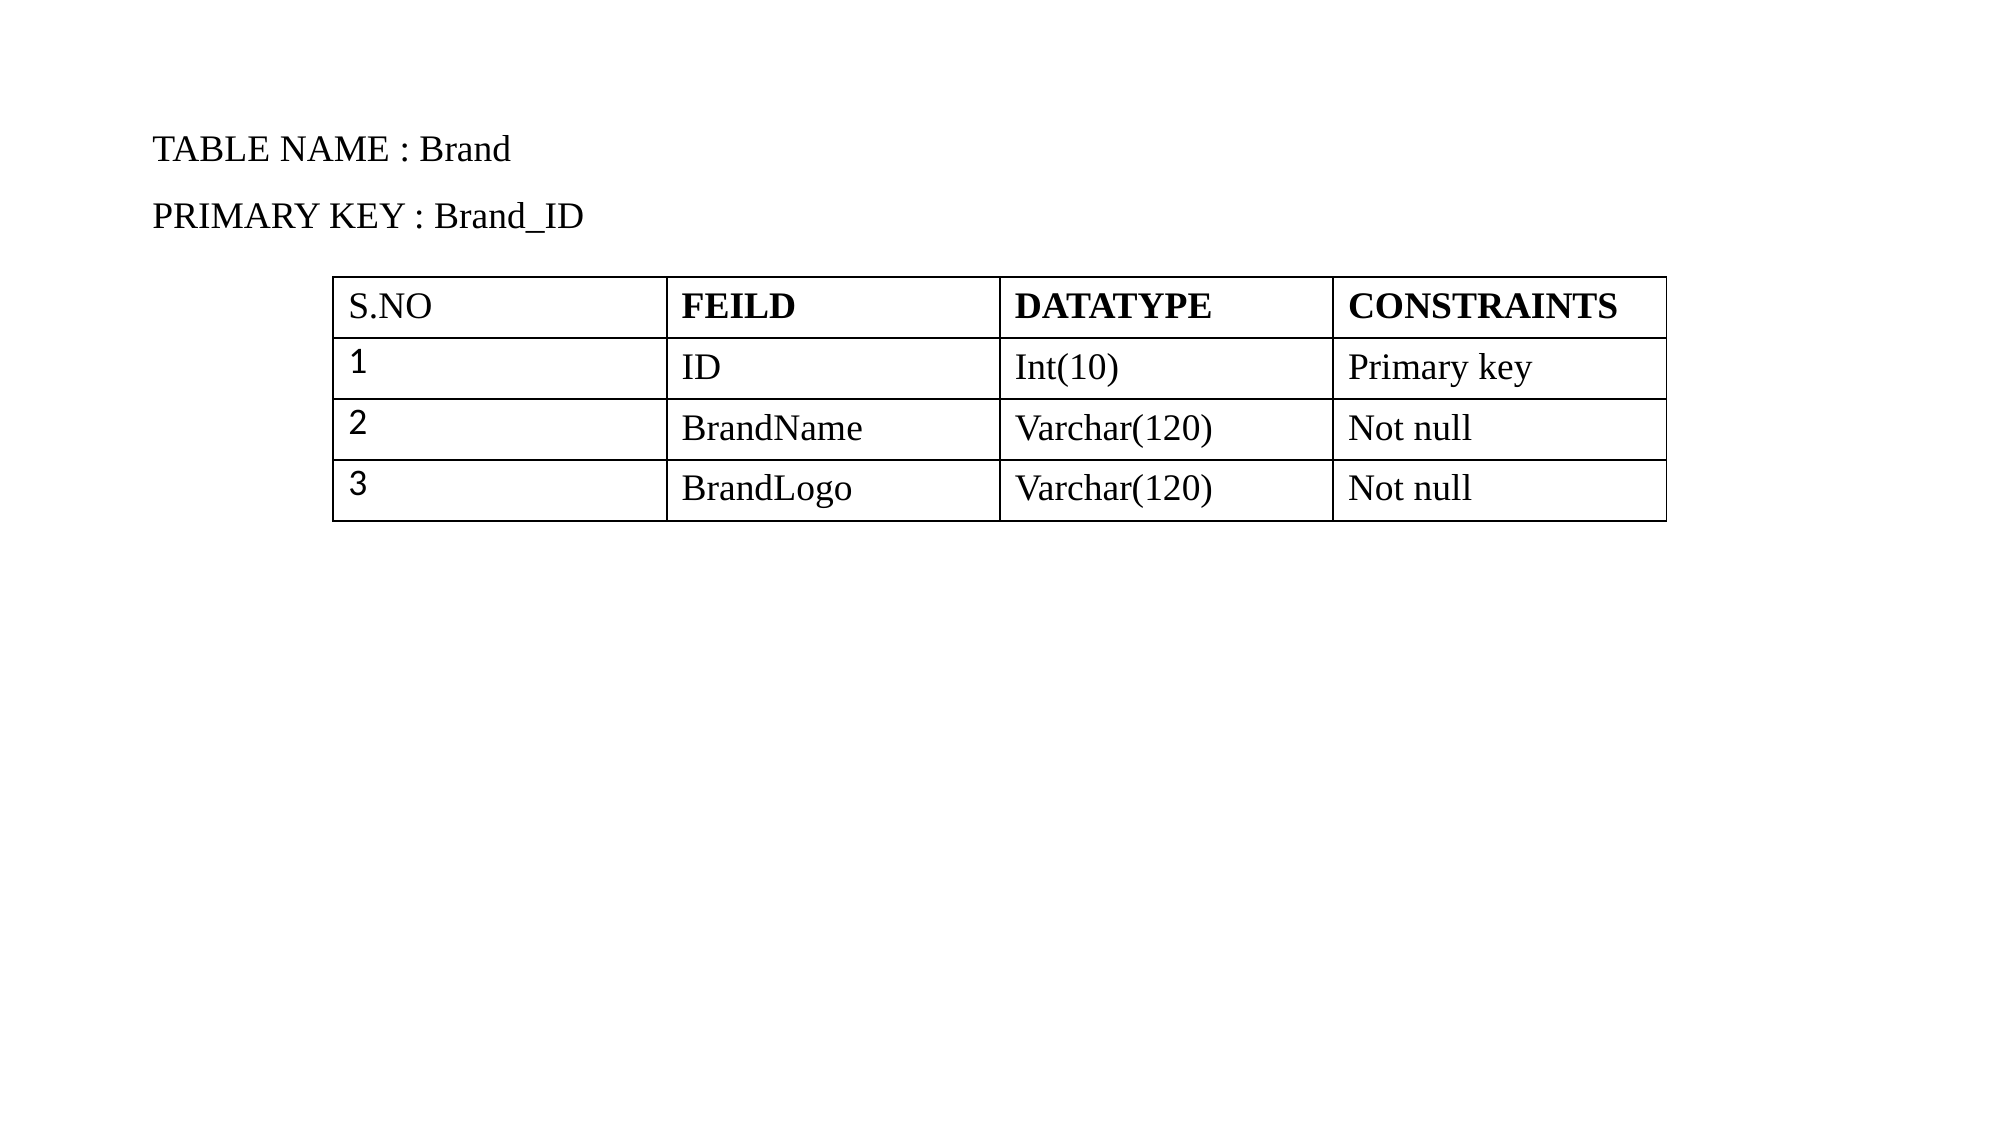

# TABLE NAME : Brand PRIMARY KEY : Brand_ID
| S.NO | FEILD | DATATYPE | CONSTRAINTS |
| --- | --- | --- | --- |
| 1 | ID | Int(10) | Primary key |
| 2 | BrandName | Varchar(120) | Not null |
| 3 | BrandLogo | Varchar(120) | Not null |